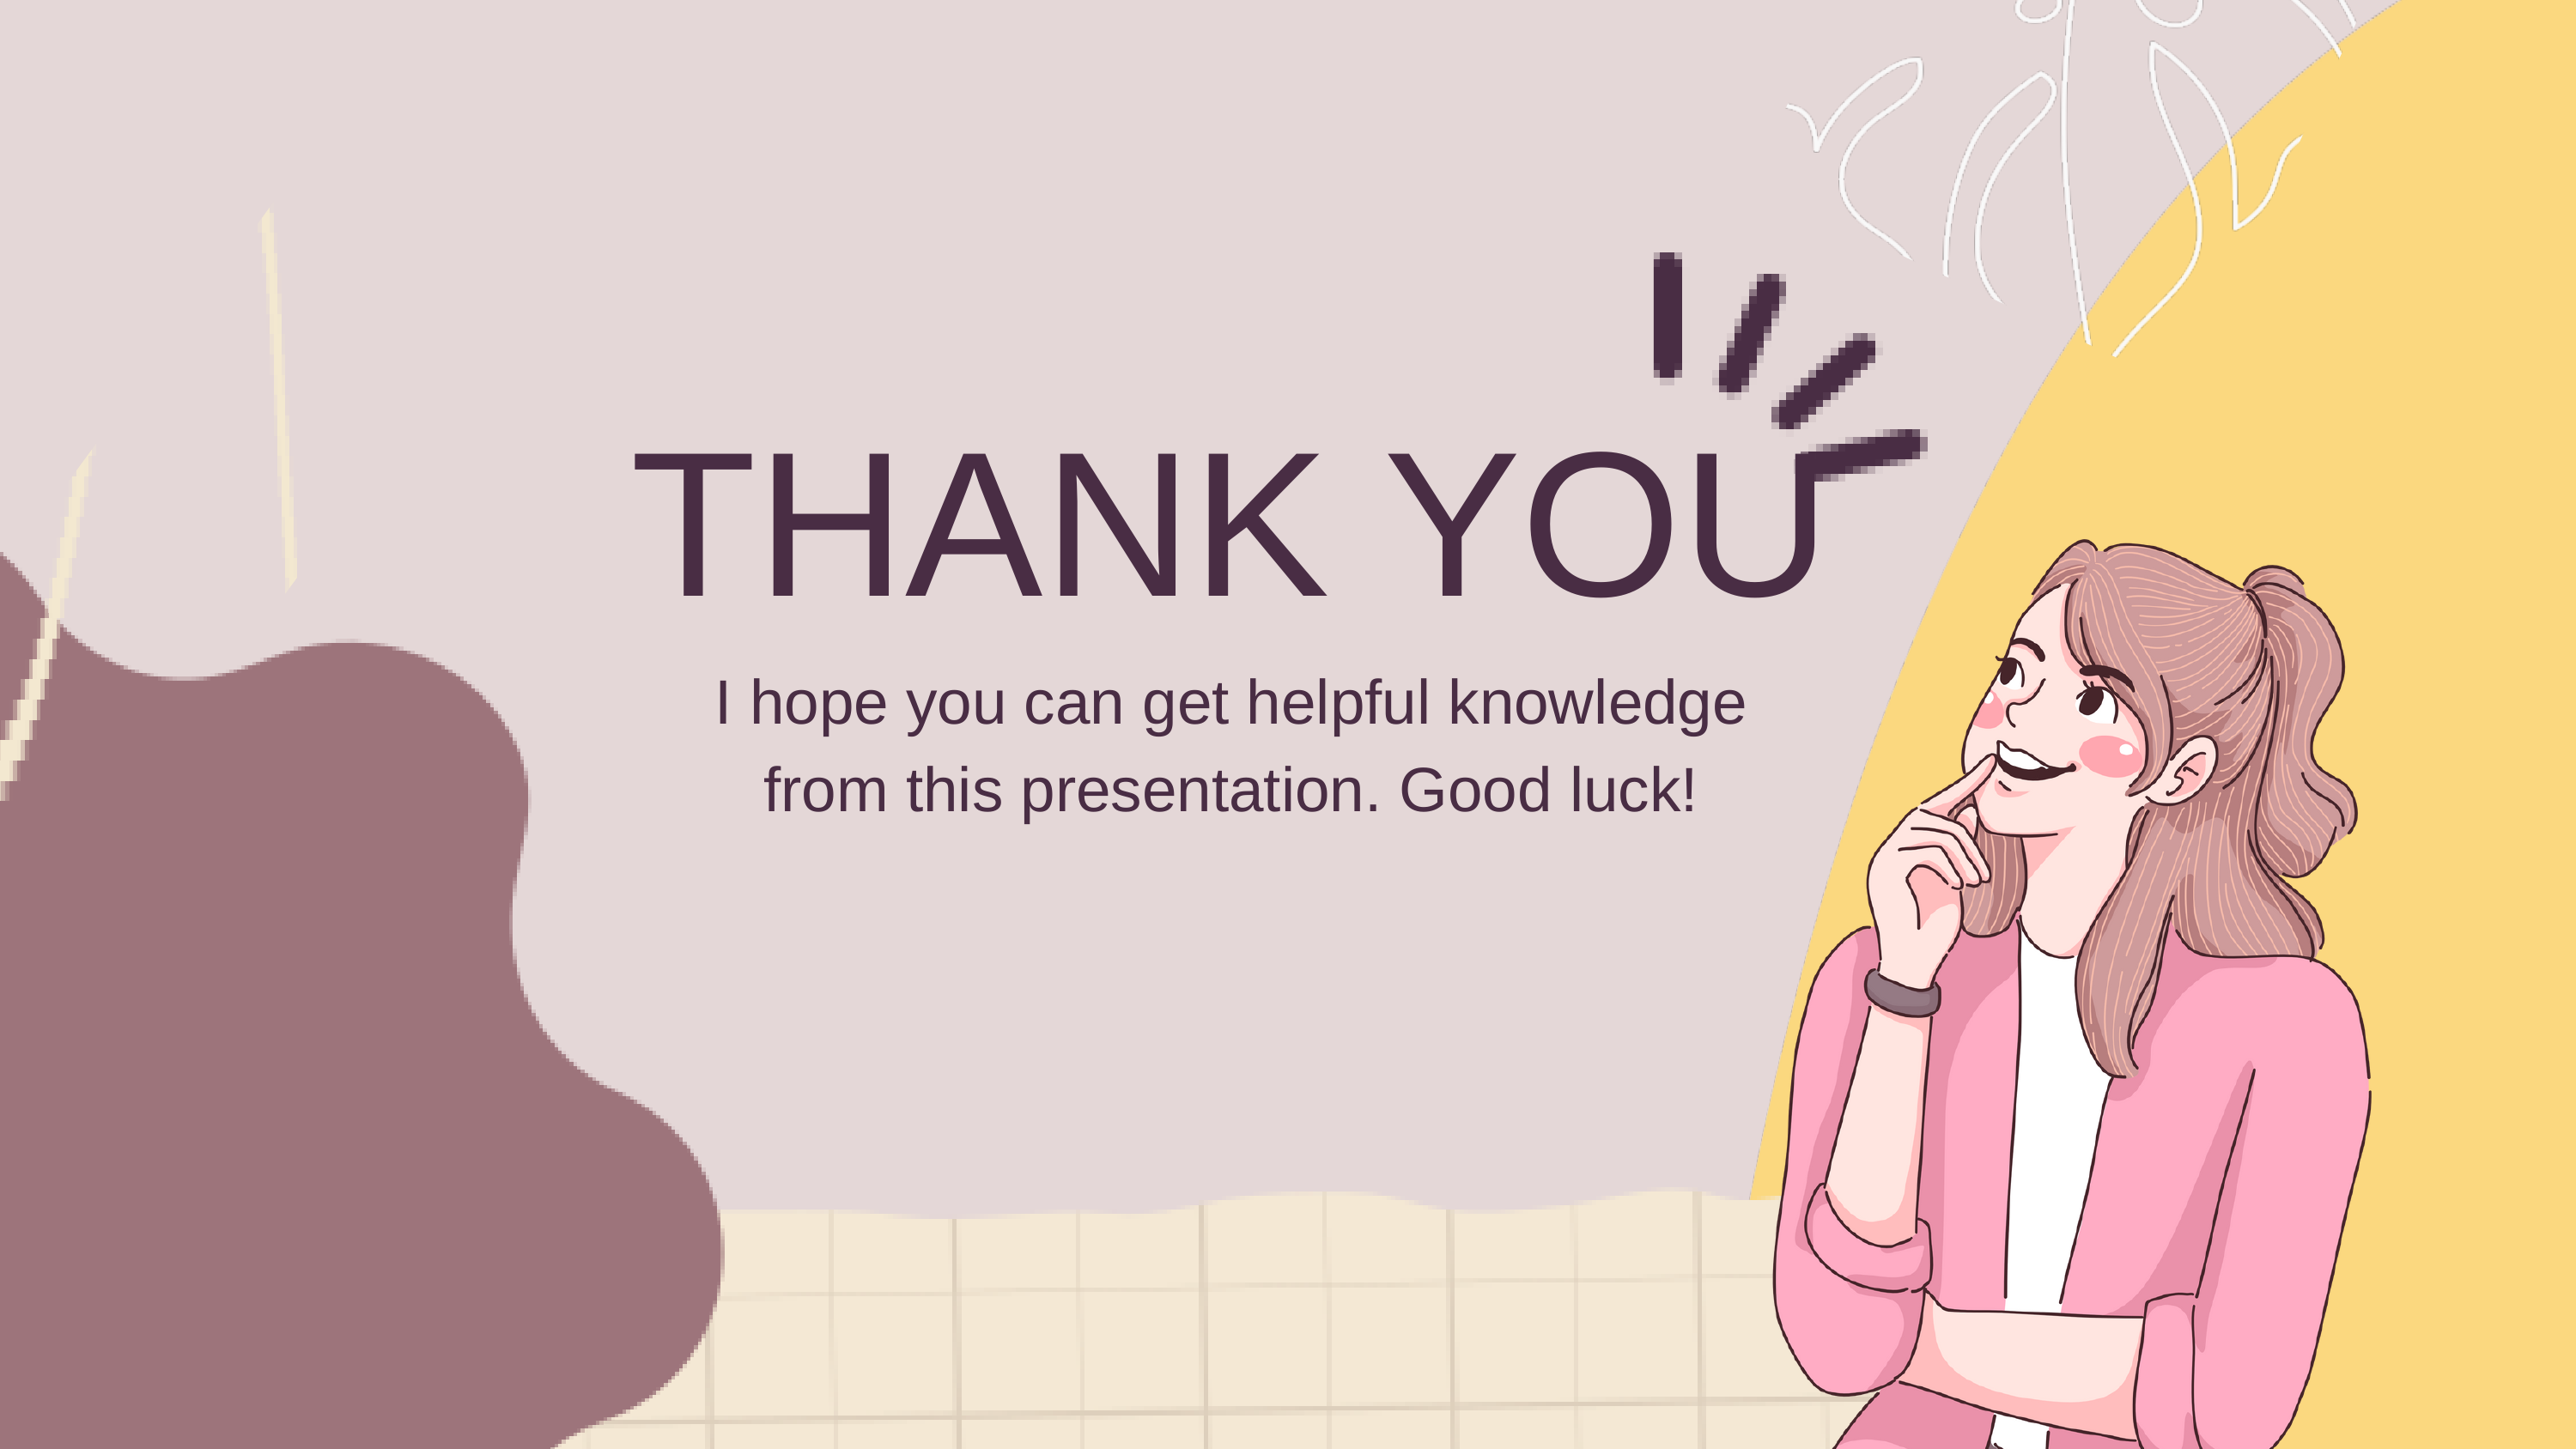

THANK YOU

I hope you can get helpful knowledge from this presentation. Good luck!